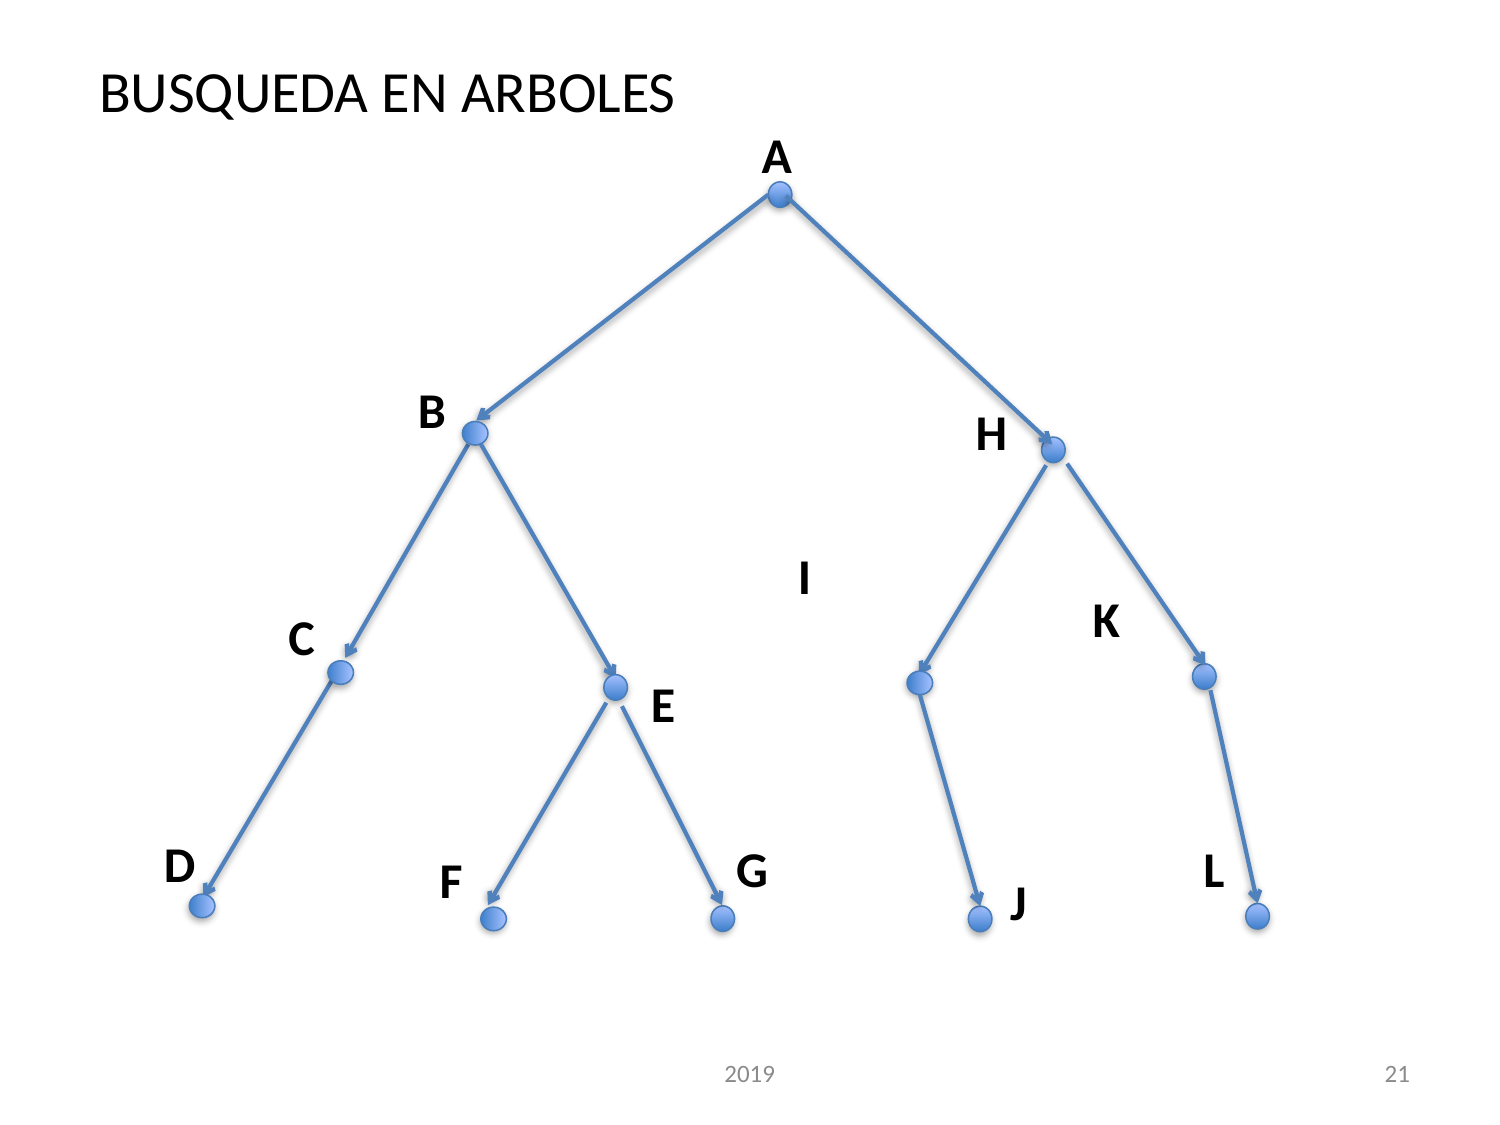

BUSQUEDA EN ARBOLES
A

B
H

I
K
C

E

D
L
G
F
J

2019
21